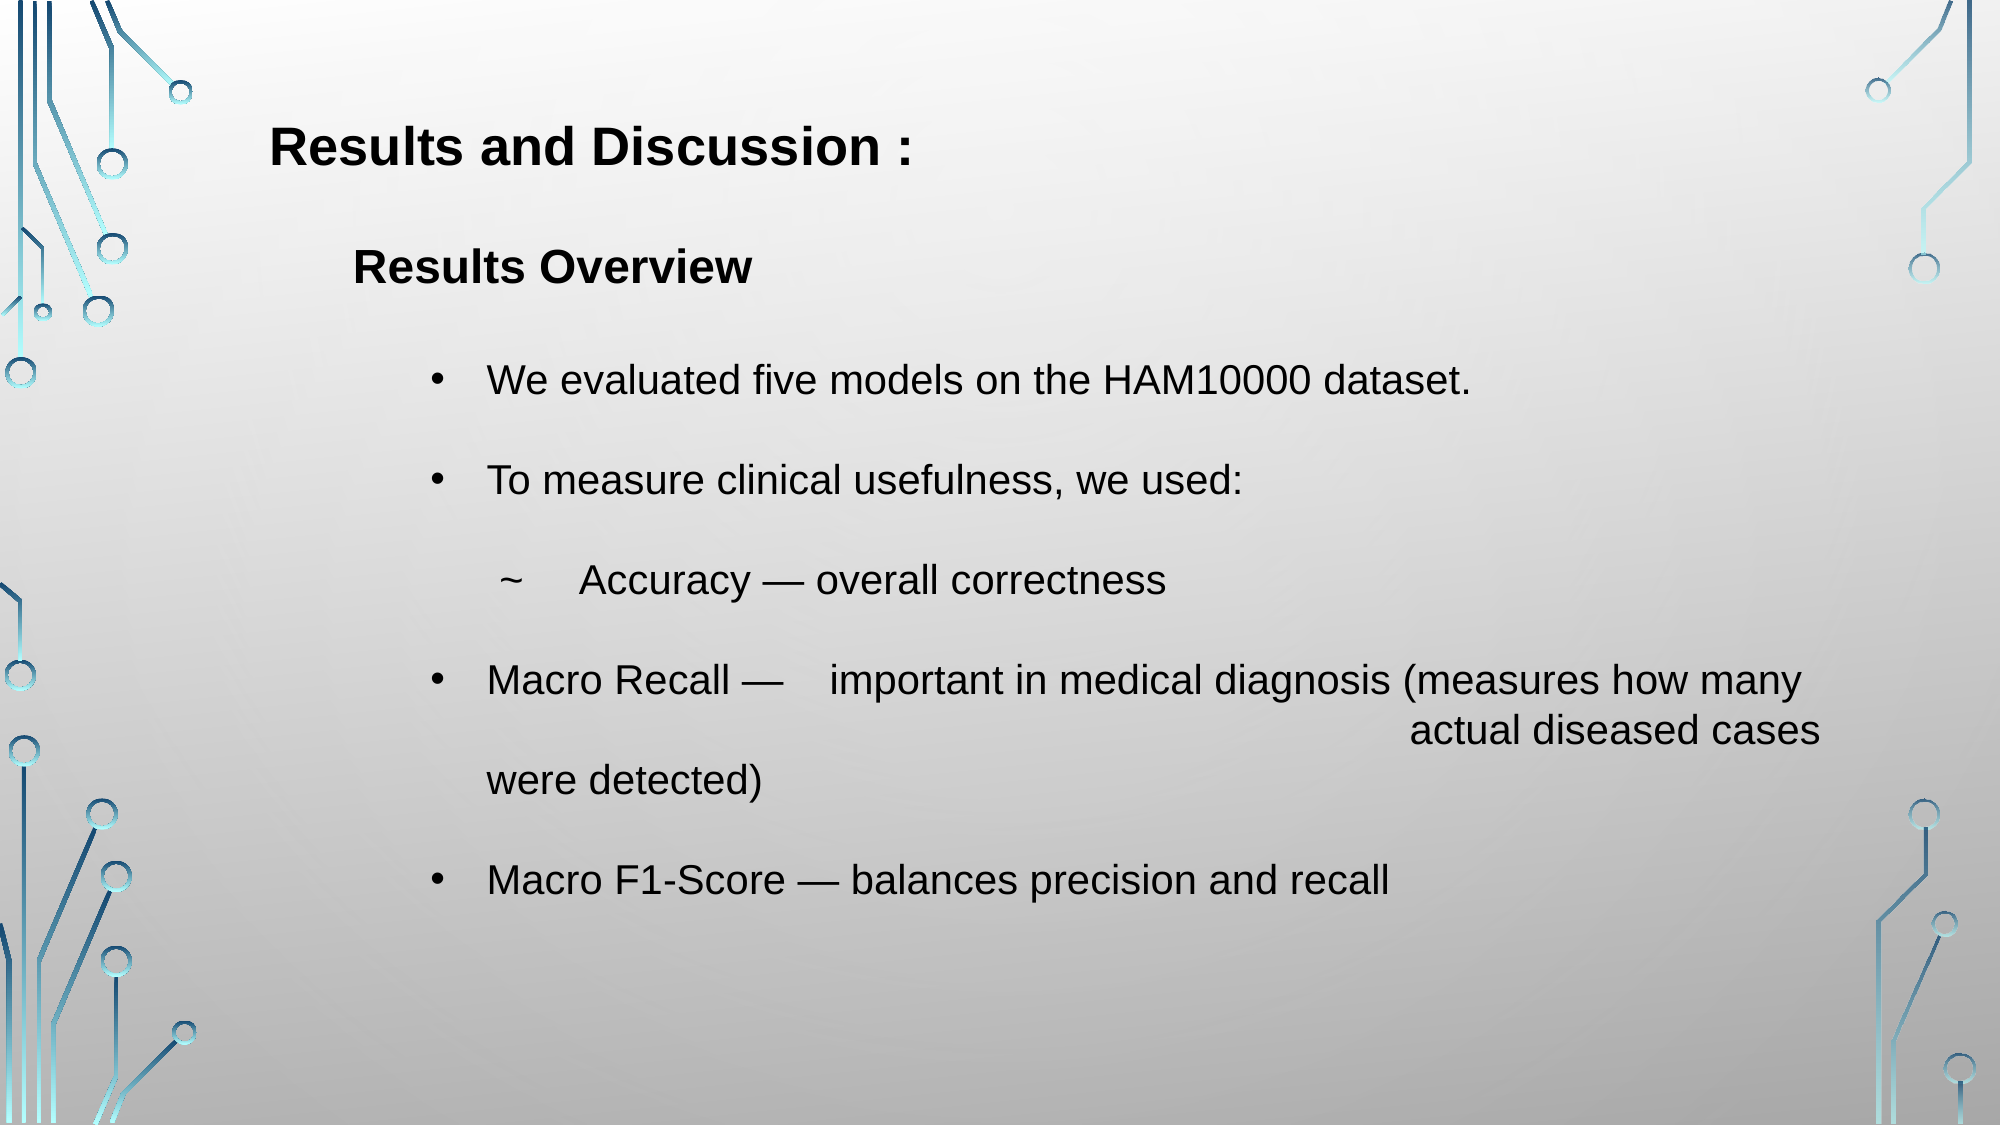

Results and Discussion :
Results Overview
We evaluated five models on the HAM10000 dataset.

To measure clinical usefulness, we used:

      ~     Accuracy — overall correctness

Macro Recall —    important in medical diagnosis (measures how many    						  actual diseased cases were detected)

Macro F1-Score — balances precision and recall